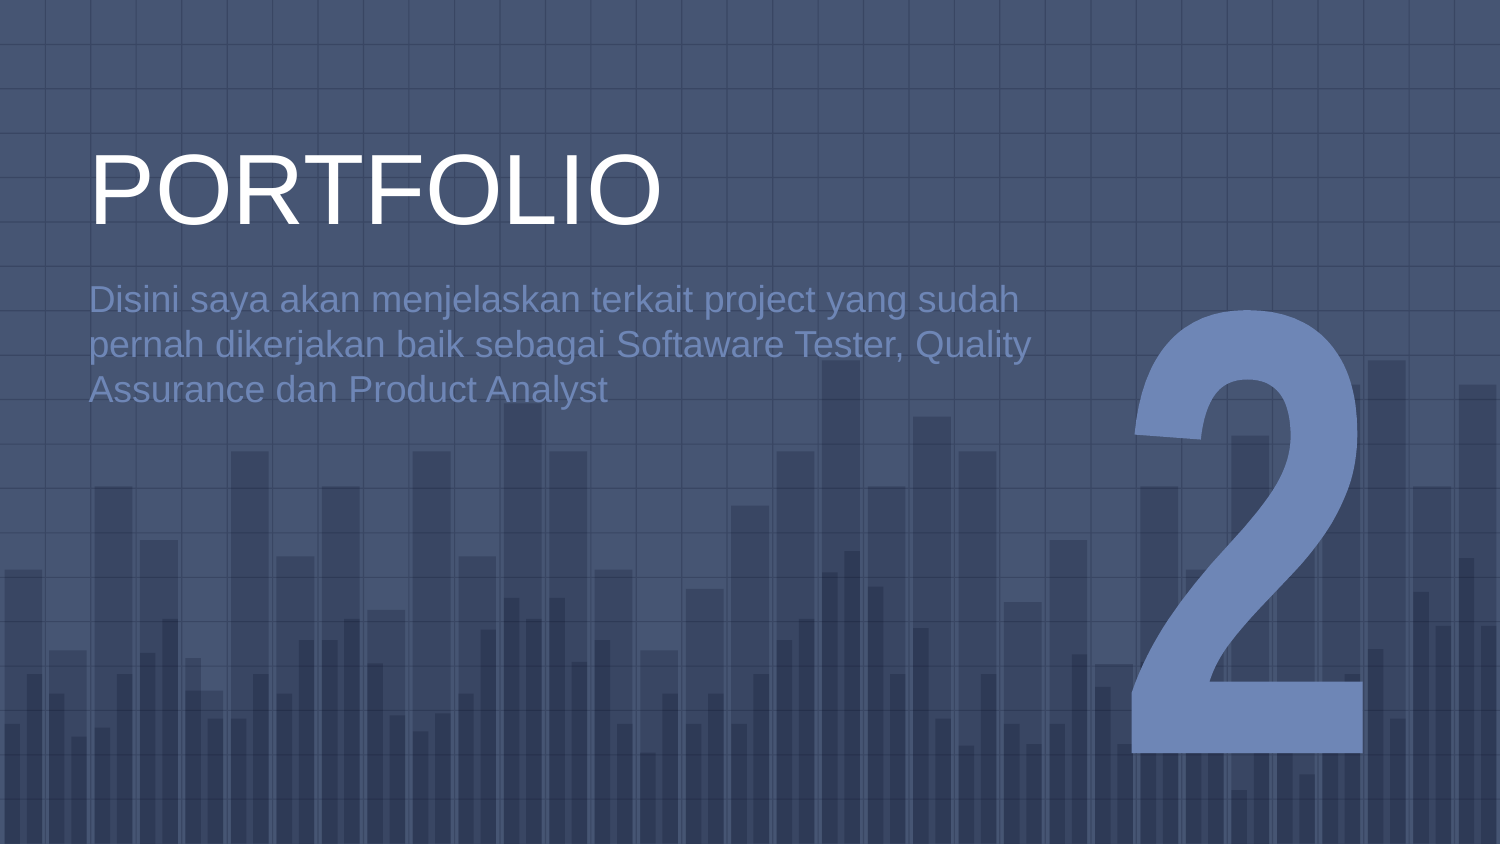

# PORTFOLIO
Disini saya akan menjelaskan terkait project yang sudah pernah dikerjakan baik sebagai Softaware Tester, Quality Assurance dan Product Analyst
2